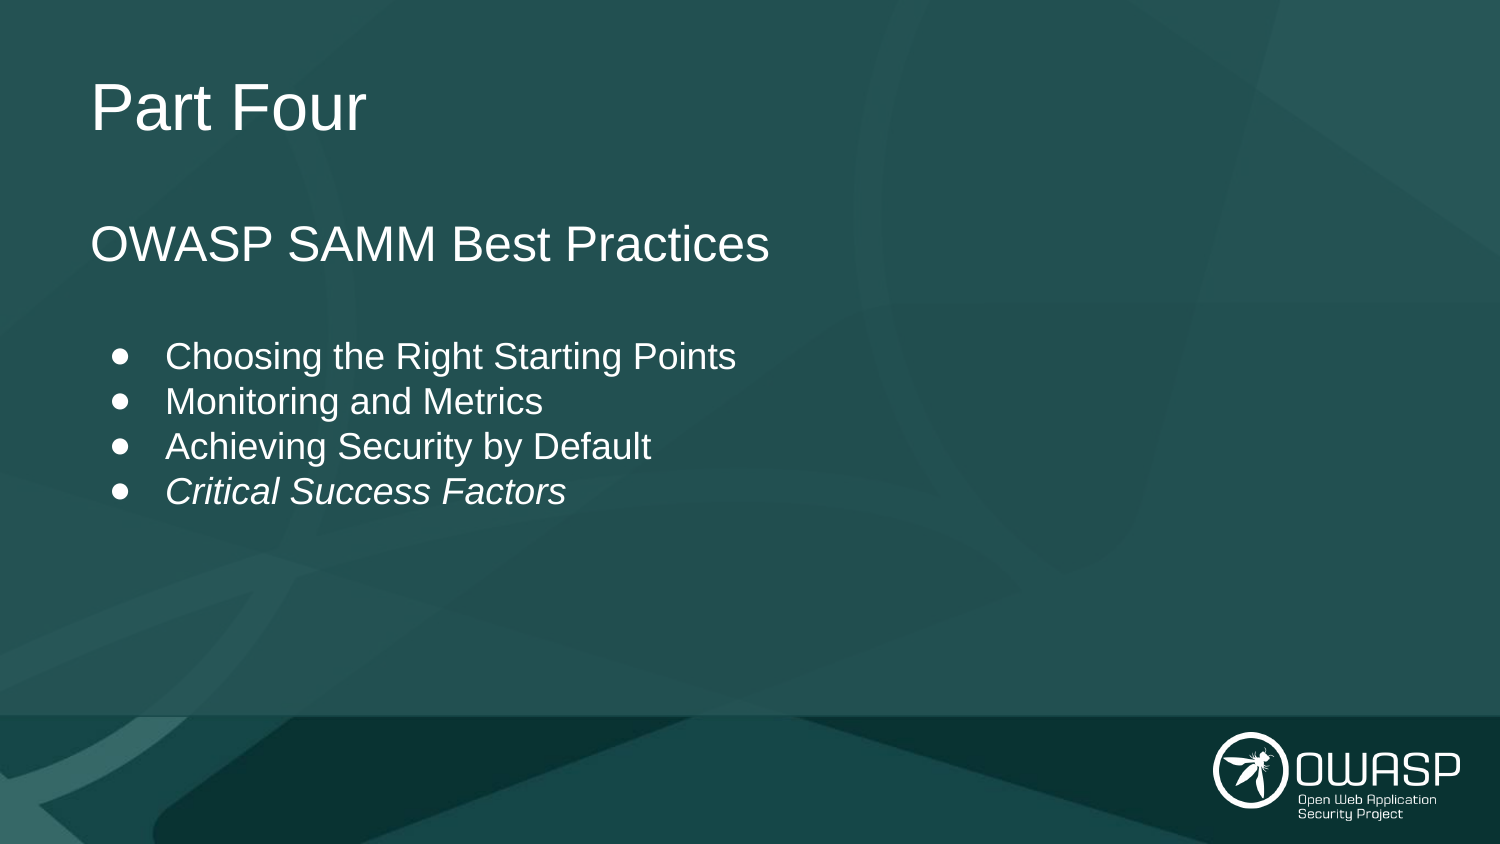

# Part Four
OWASP SAMM Best Practices

Choosing the Right Starting Points
Monitoring and Metrics
Achieving Security by Default
Critical Success Factors